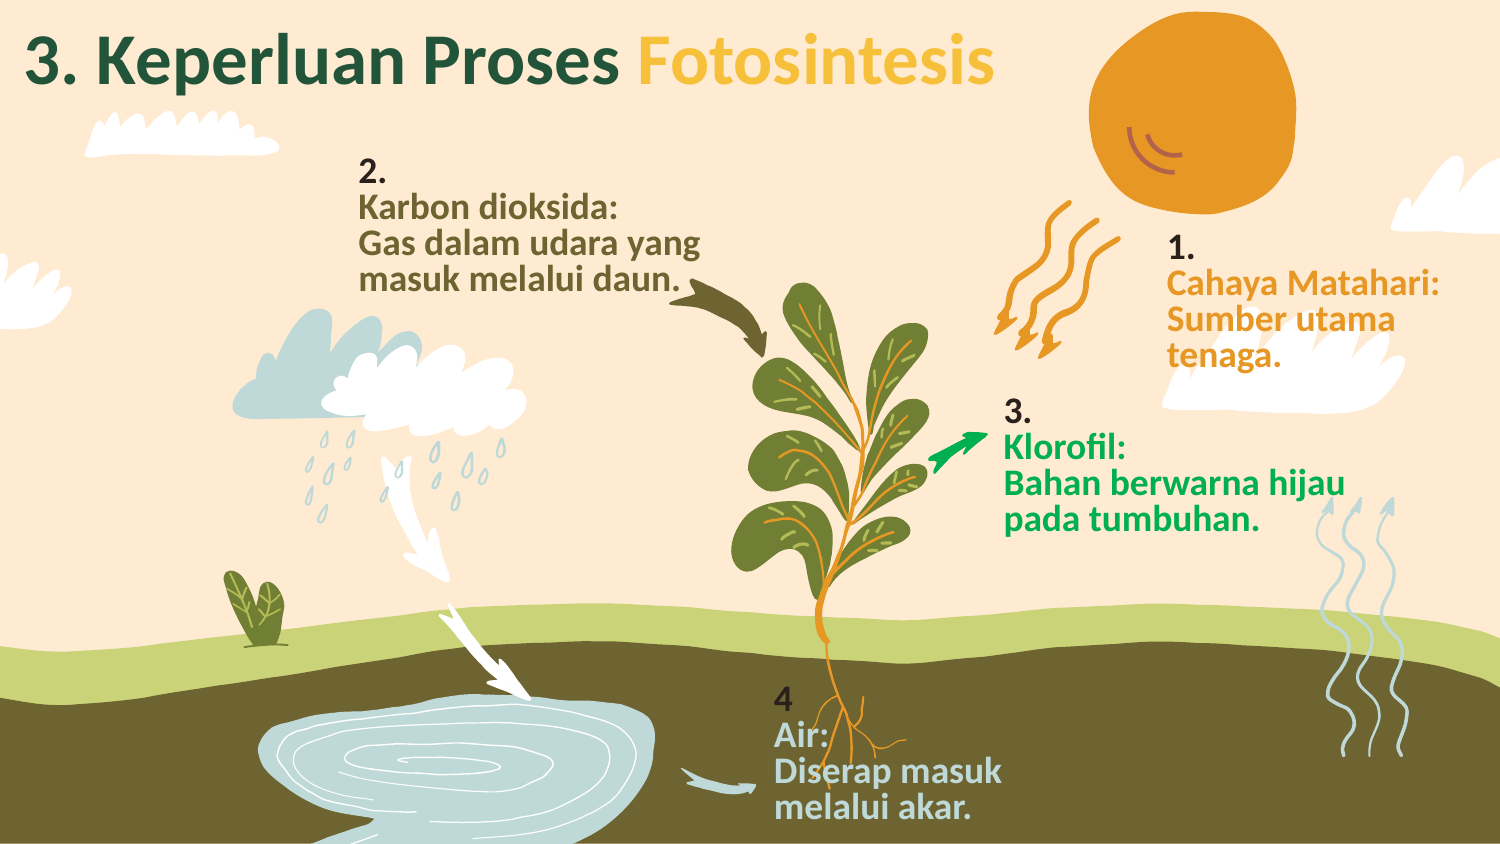

# 3. Keperluan Proses Fotosintesis

2.
Karbon dioksida:
Gas dalam udara yang masuk melalui daun.

1.
Cahaya Matahari: Sumber utama tenaga.

3.
Klorofil:
Bahan berwarna hijau pada tumbuhan.

4
Air:
Diserap masuk melalui akar.